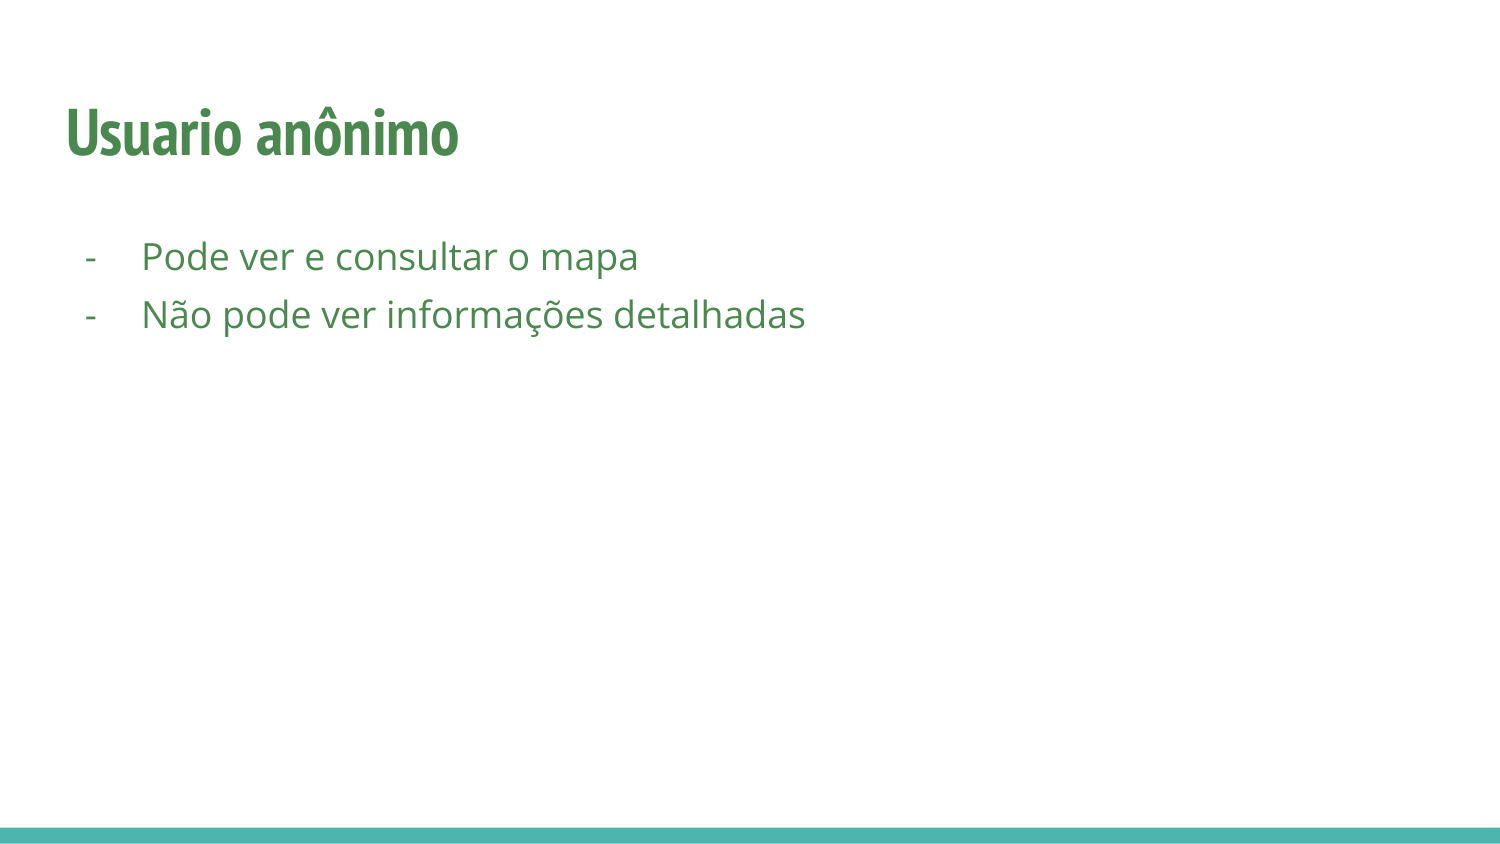

# Usuario anônimo
Pode ver e consultar o mapa
Não pode ver informações detalhadas